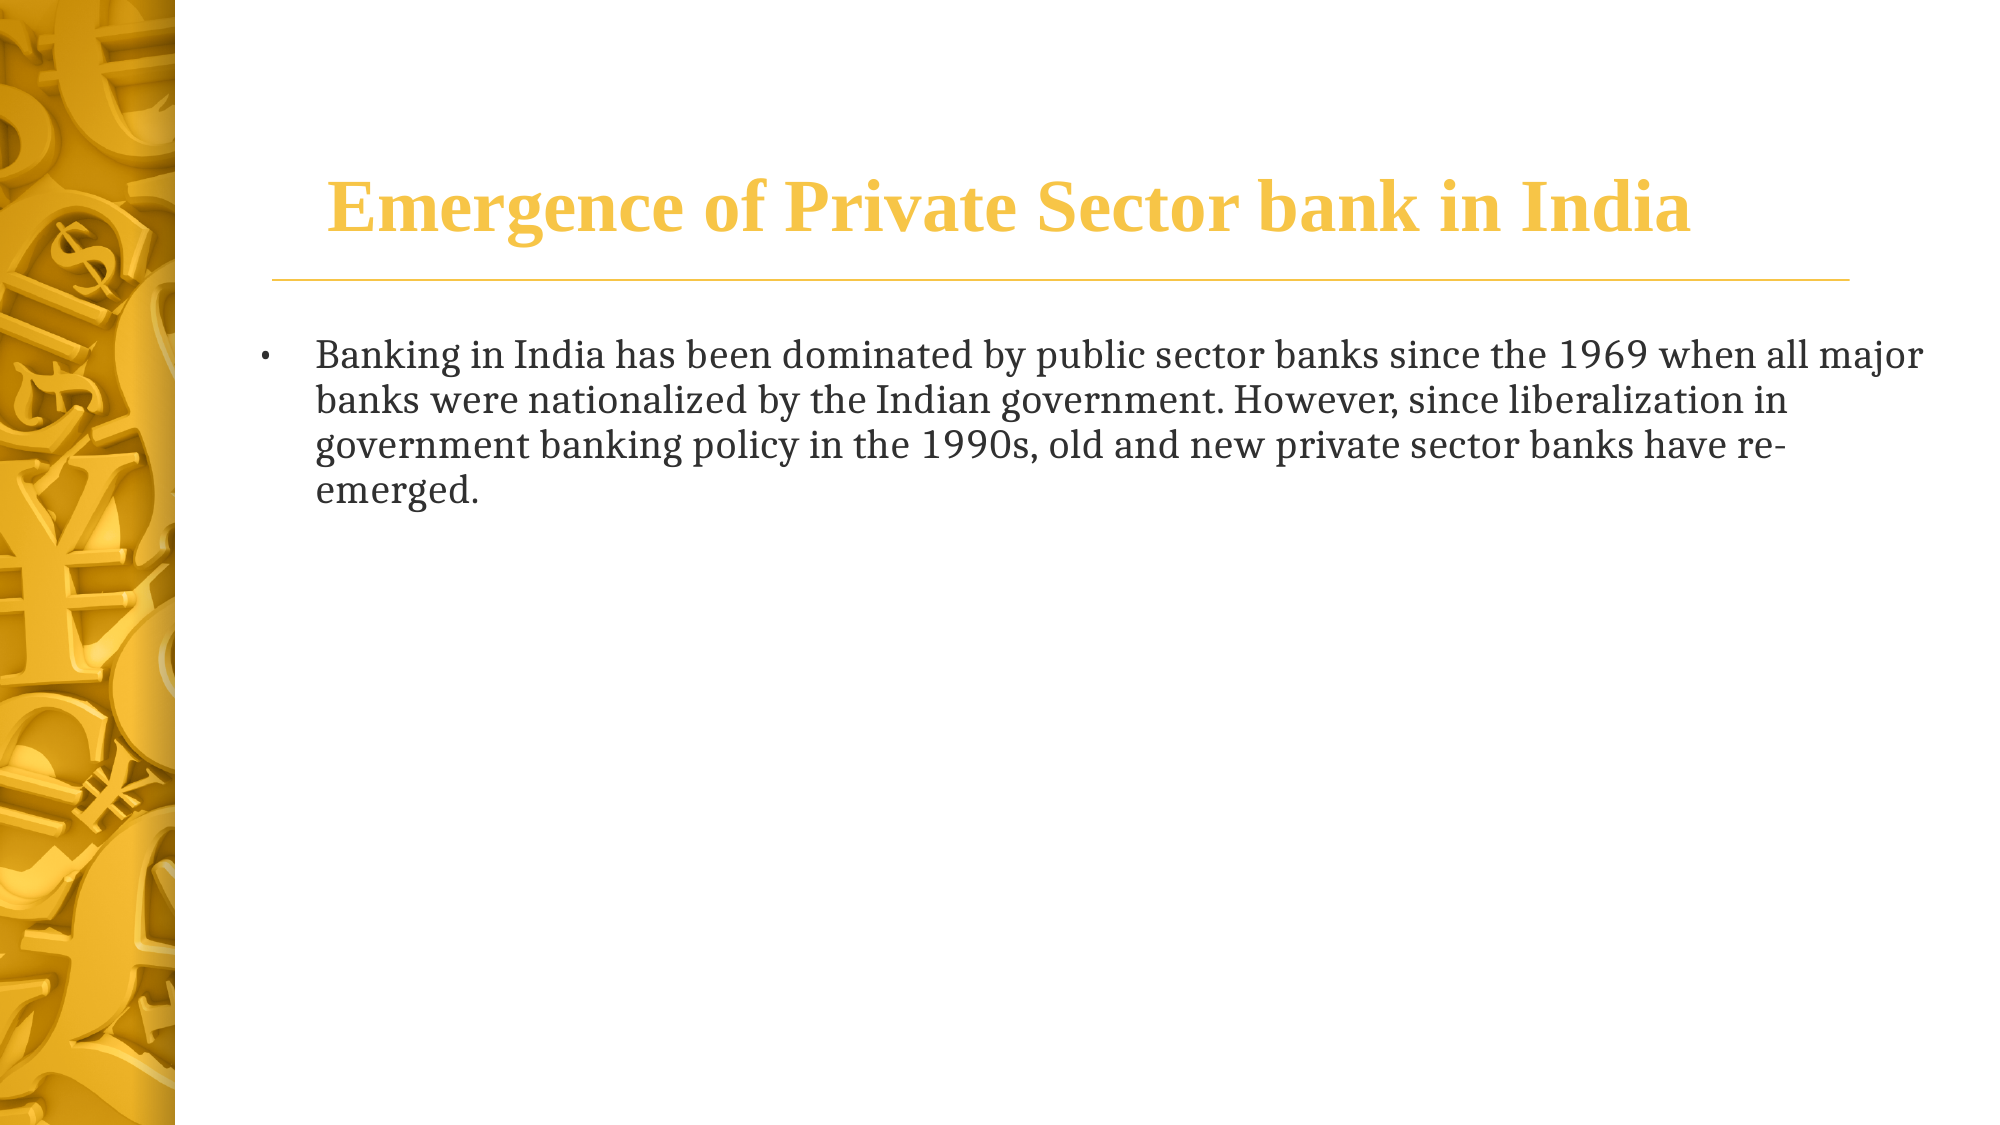

# Emergence of Private Sector bank in India
Banking in India has been dominated by public sector banks since the 1969 when all major banks were nationalized by the Indian government. However, since liberalization in government banking policy in the 1990s, old and new private sector banks have re-emerged.